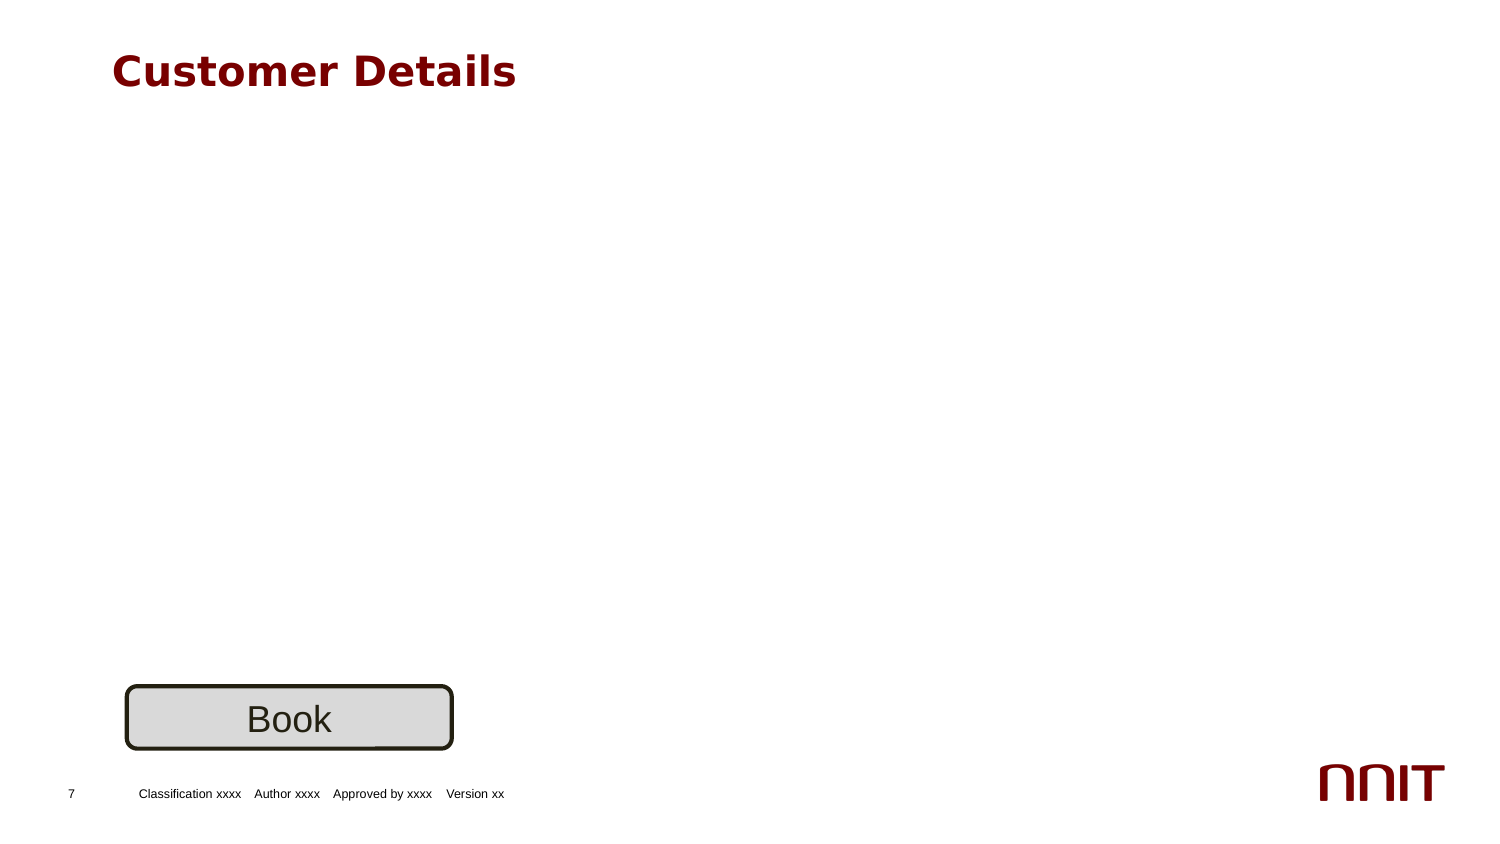

Customer Details
Book
7
Classification xxxx    Author xxxx    Approved by xxxx    Version xx